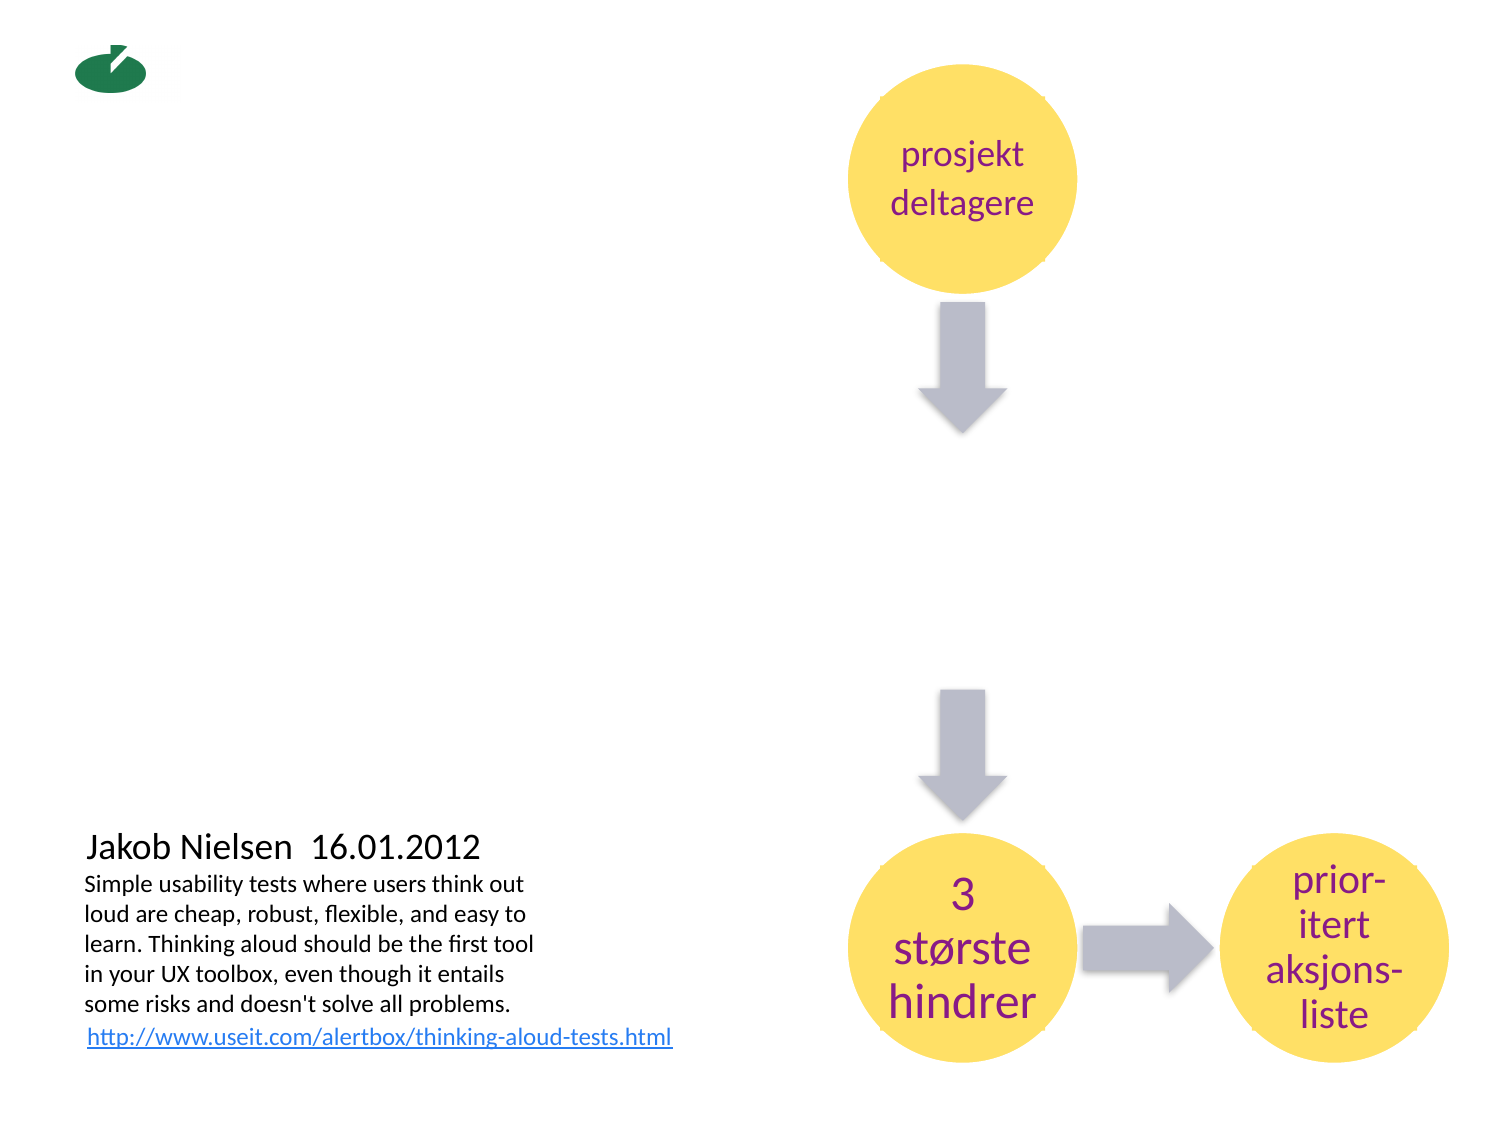

prosjekt
deltagere

3 største hindrer

 prior-itert aksjons- liste

Jakob Nielsen  16.01.2012
Simple usability tests where users think out loud are cheap, robust, flexible, and easy to learn. Thinking aloud should be the first tool in your UX toolbox, even though it entails some risks and doesn't solve all problems.
http://www.useit.com/alertbox/thinking-aloud-tests.html